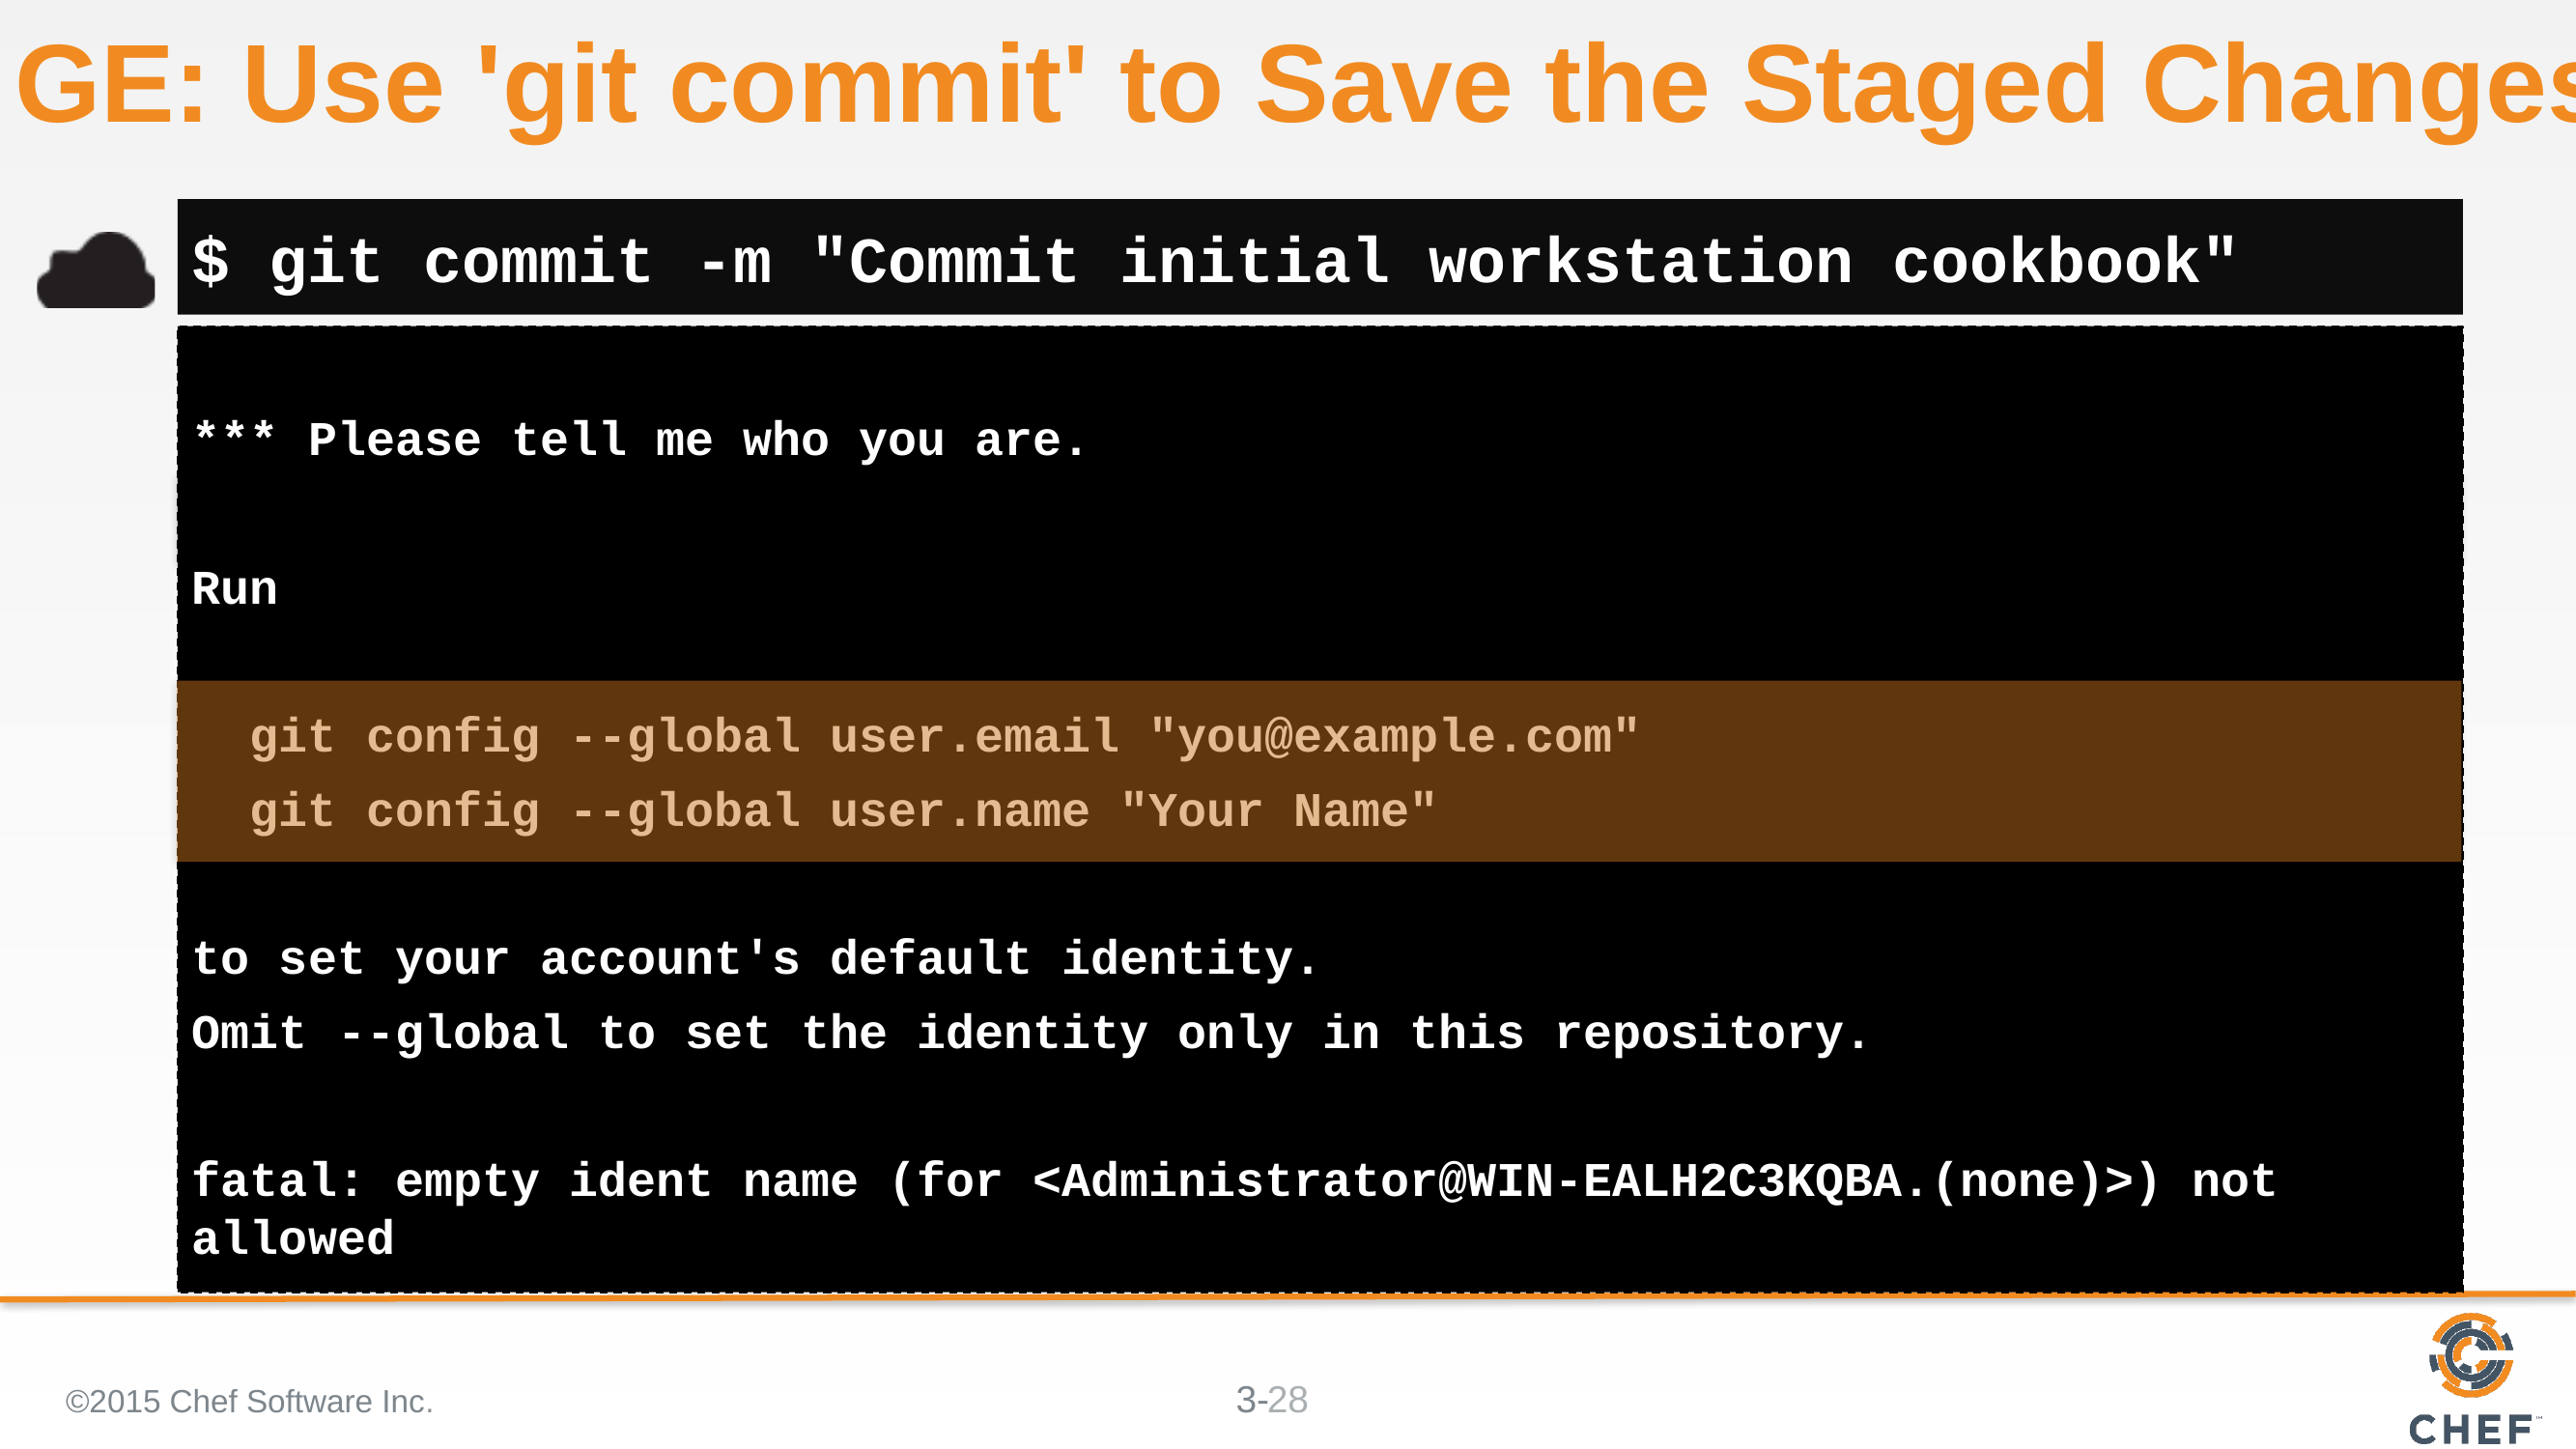

# GE: Use 'git commit' to Save the Staged Changes
$ git commit -m "Commit initial workstation cookbook"

*** Please tell me who you are.

Run

  git config --global user.email "you@example.com"
  git config --global user.name "Your Name"

to set your account's default identity.
Omit --global to set the identity only in this repository.

fatal: empty ident name (for <Administrator@WIN-EALH2C3KQBA.(none)>) not allowed

©2015 Chef Software Inc.
28